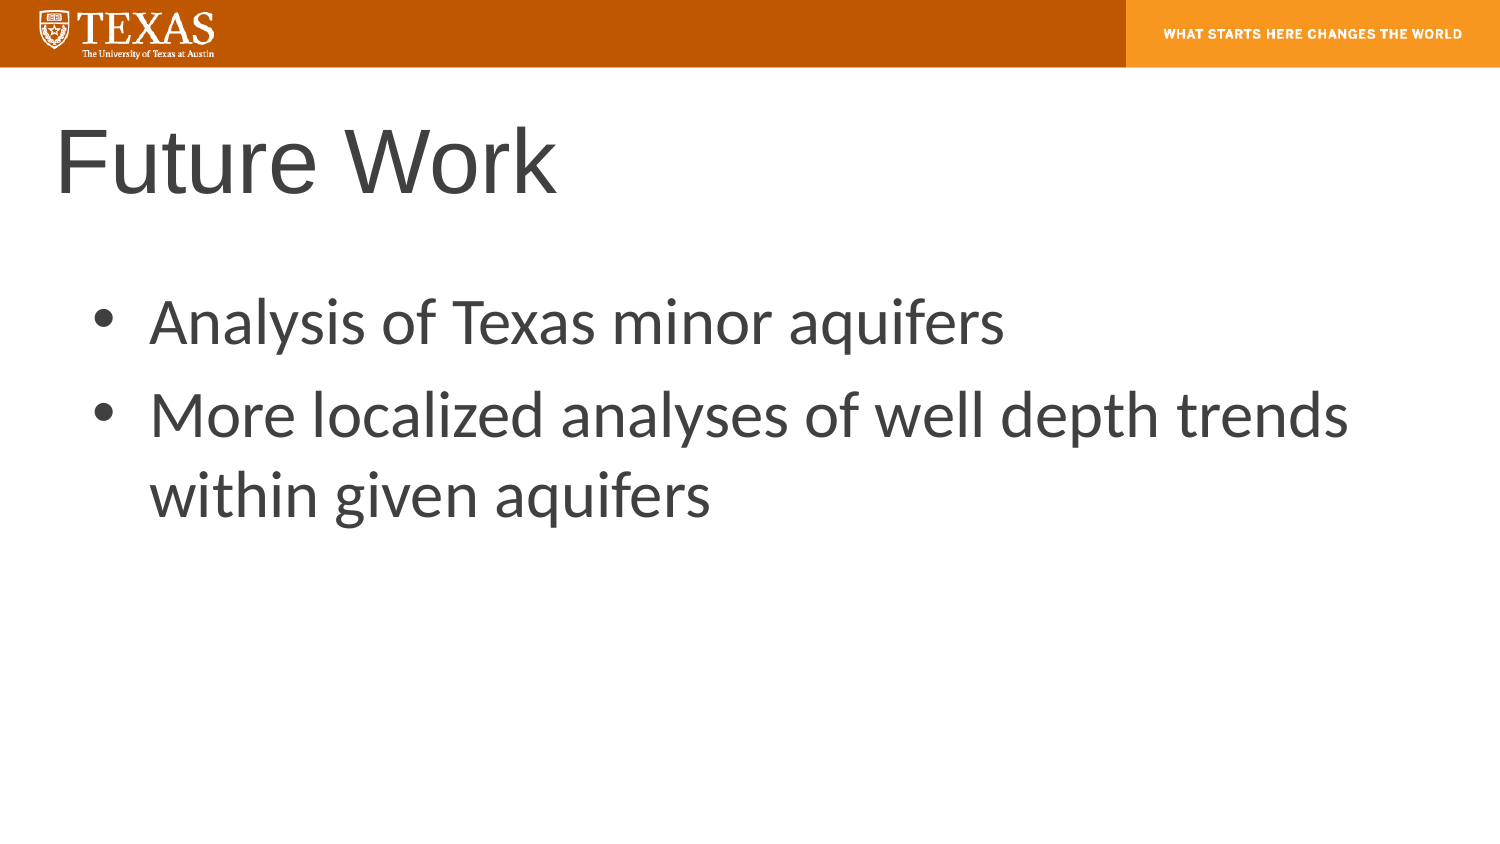

# Future Work

Analysis of Texas minor aquifers
More localized analyses of well depth trends within given aquifers